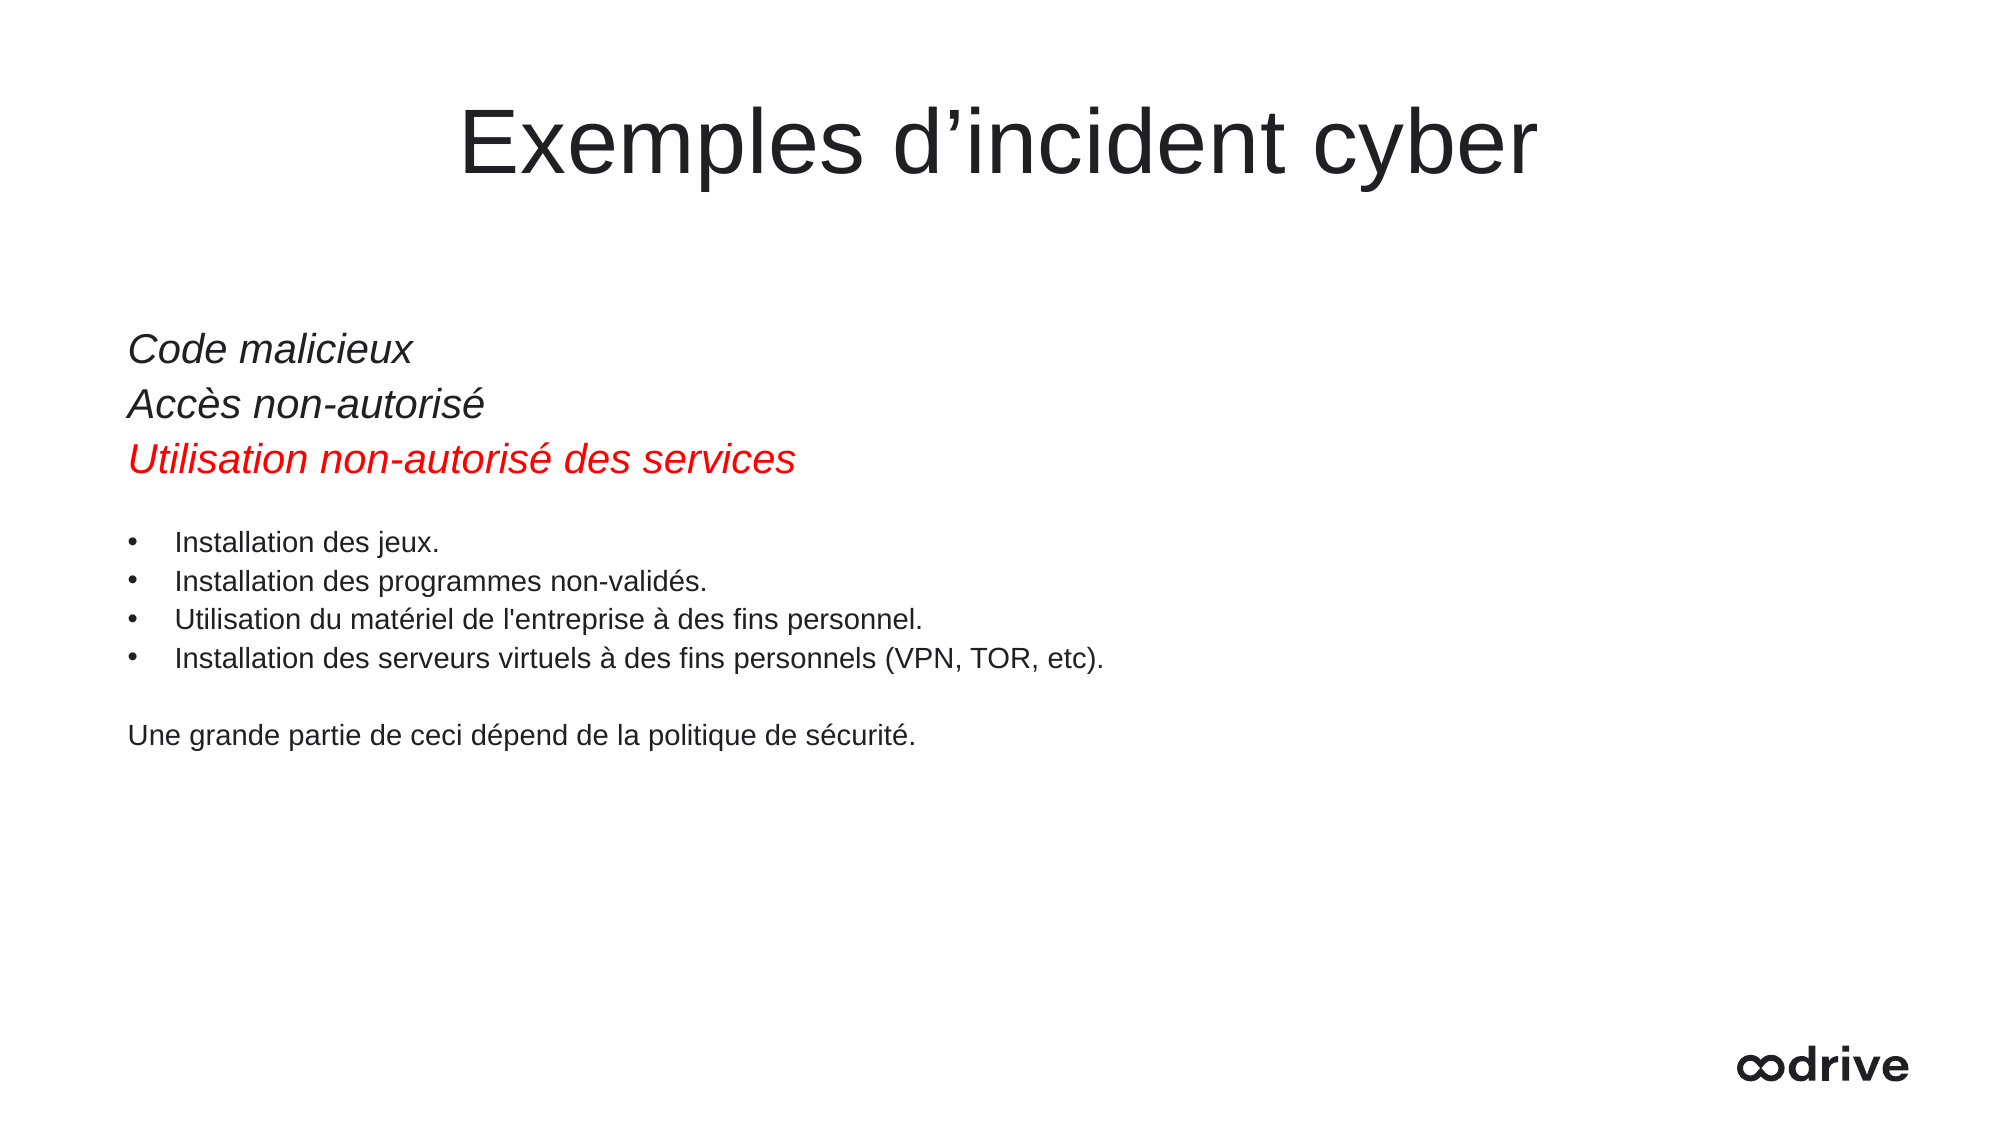

# Exemples d’incident cyber

Code malicieux
Accès non-autorisé
Utilisation non-autorisé des services

Installation des jeux.
Installation des programmes non-validés.
Utilisation du matériel de l'entreprise à des fins personnel.
Installation des serveurs virtuels à des fins personnels (VPN, TOR, etc).

Une grande partie de ceci dépend de la politique de sécurité.